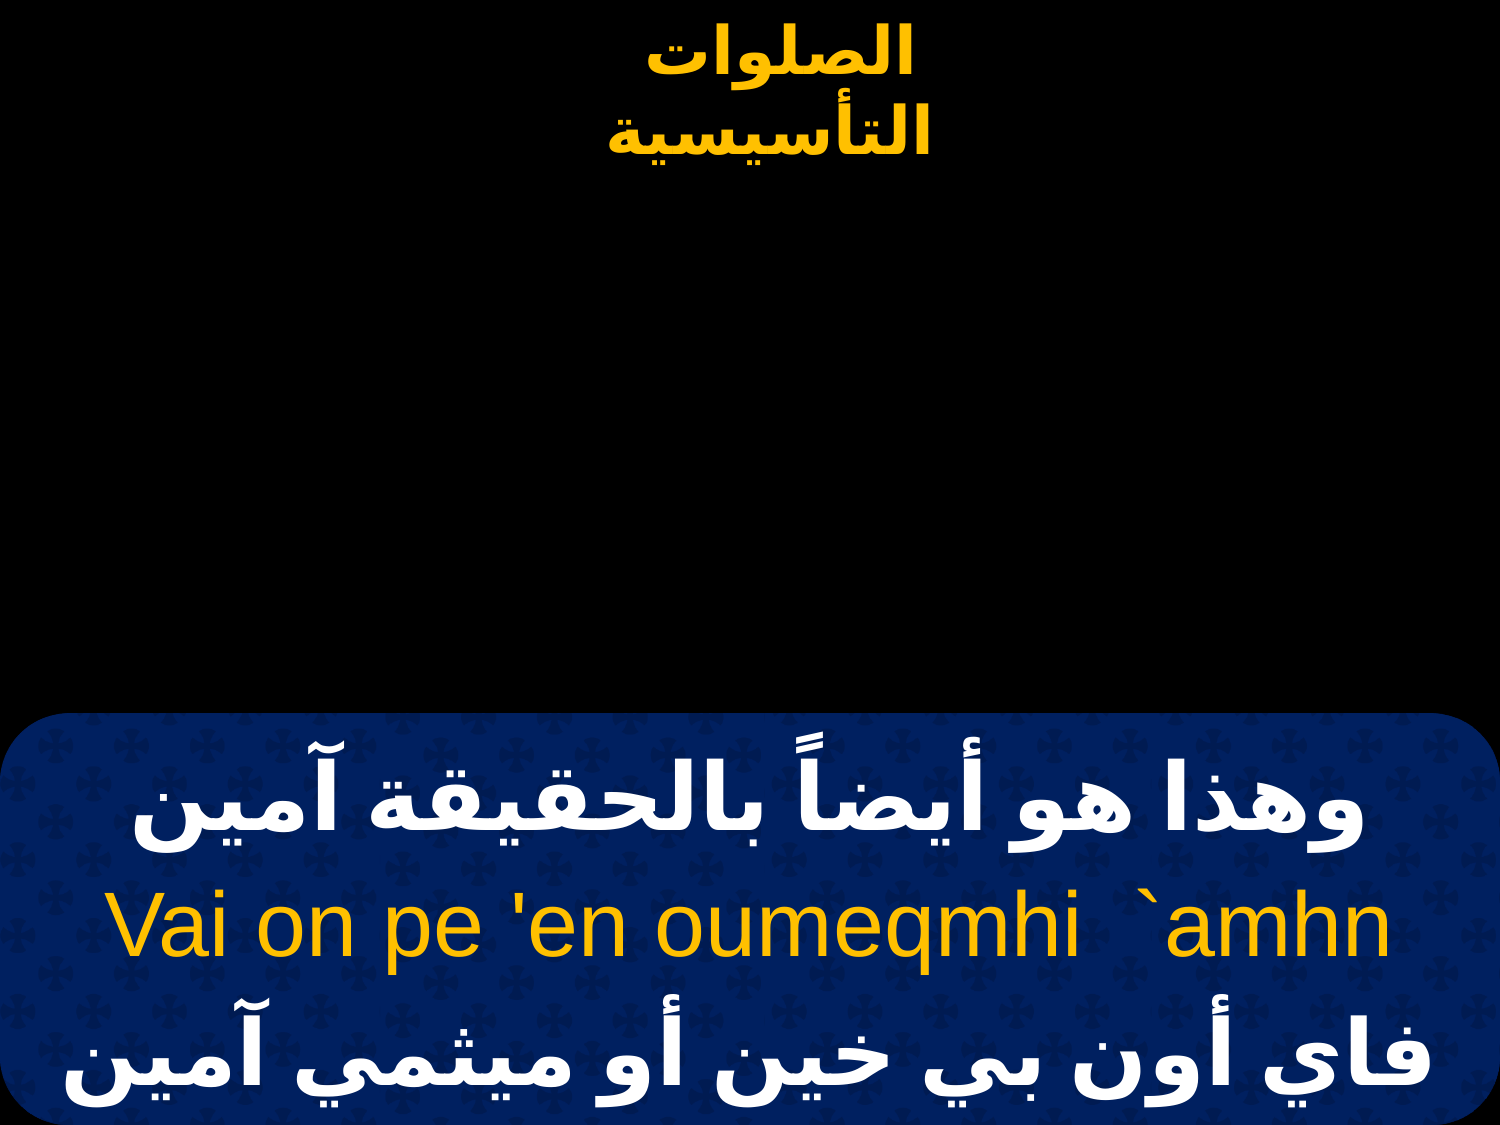

# وهذا هو أيضاً بالحقيقة آمين
Vai on pe 'en oumeqmhi  `amhn
فاي أون بي خين أو ميثمي آمين